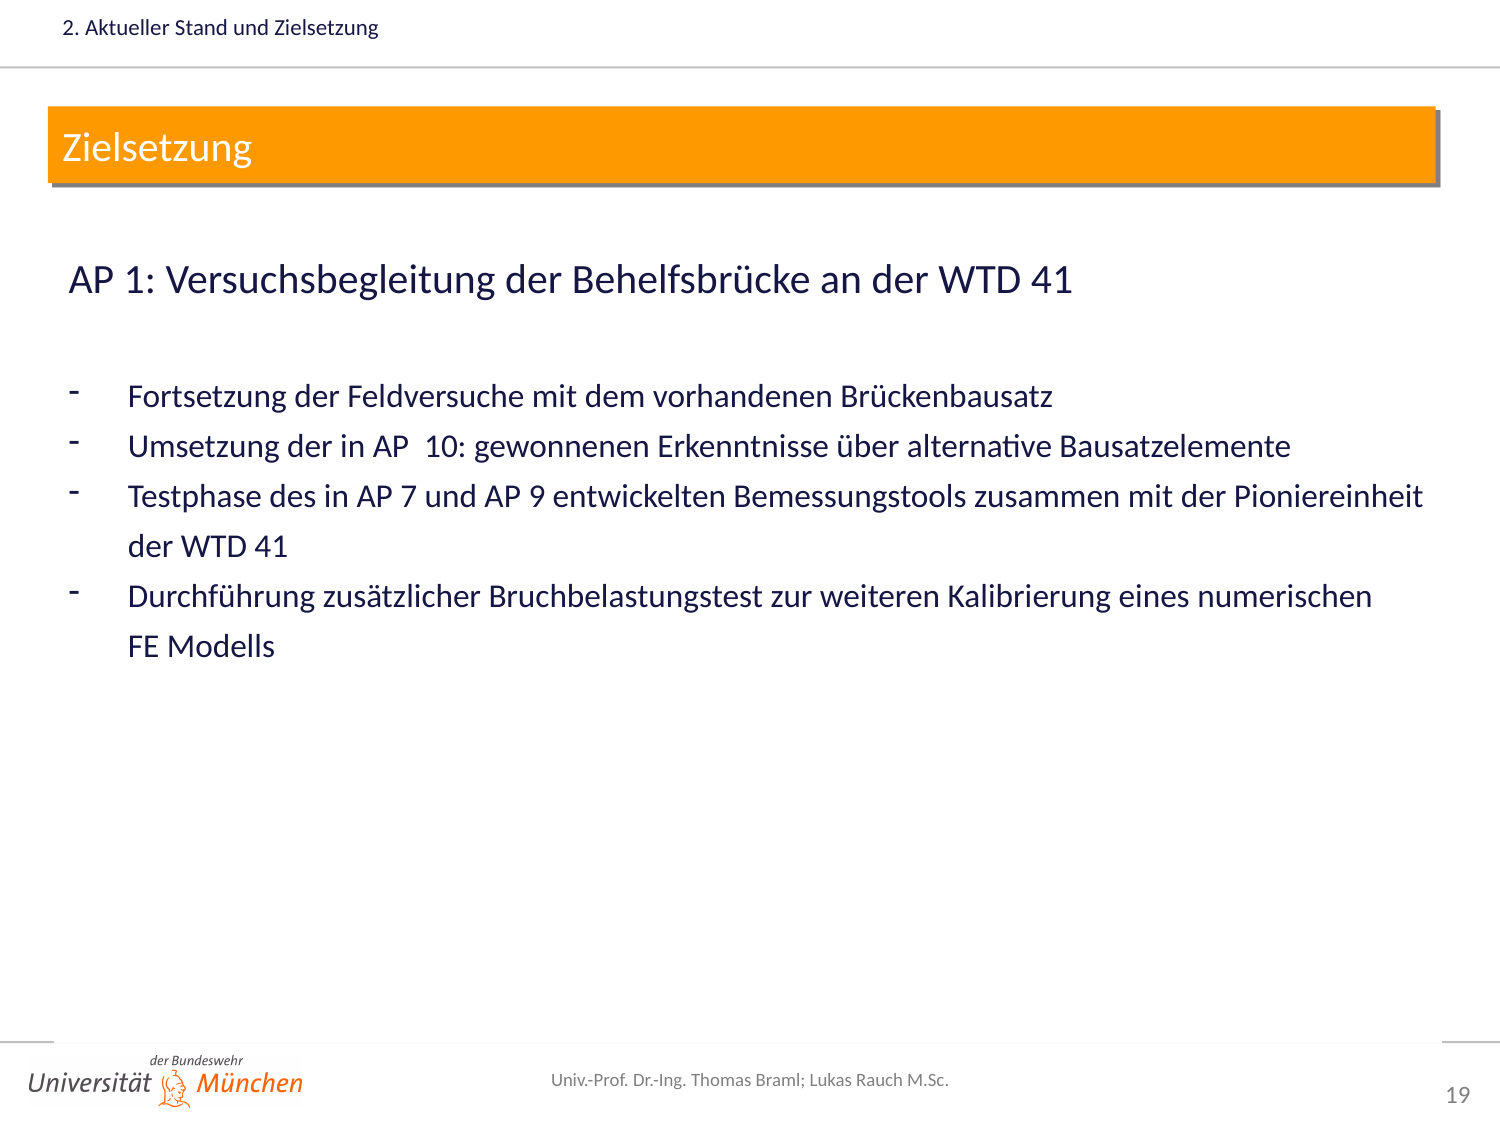

2. Aktueller Stand und Zielsetzung
Zielsetzung

AP 1: Versuchsbegleitung der Behelfsbrücke an der WTD 41

Fortsetzung der Feldversuche mit dem vorhandenen Brückenbausatz
Umsetzung der in AP  10: gewonnenen Erkenntnisse über alternative Bausatzelemente
Testphase des in AP 7 und AP 9 entwickelten Bemessungstools zusammen mit der Pioniereinheit der WTD 41
Durchführung zusätzlicher Bruchbelastungstest zur weiteren Kalibrierung eines numerischen
FE Modells